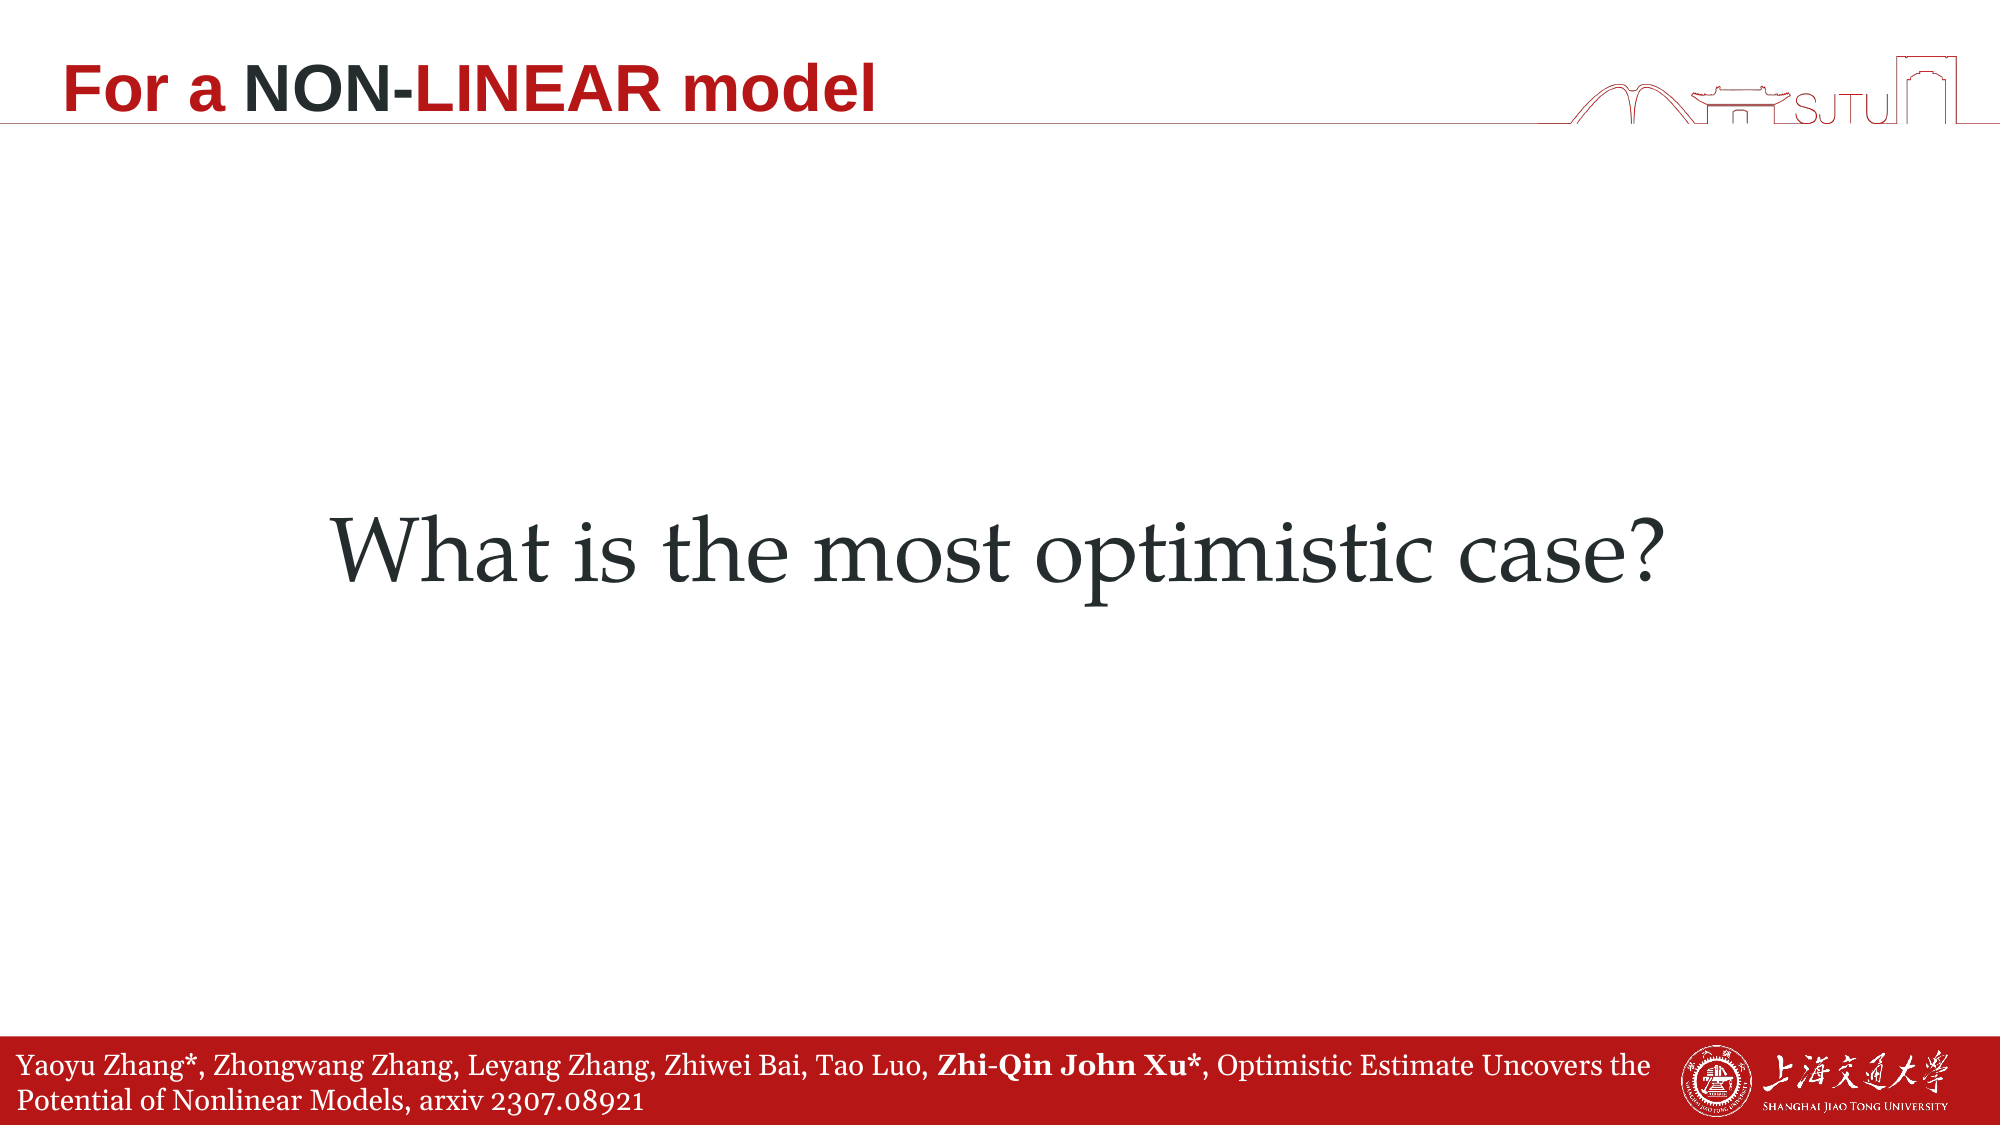

# For a NON-LINEAR model
What is the most optimistic case?
Yaoyu Zhang*, Zhongwang Zhang, Leyang Zhang, Zhiwei Bai, Tao Luo, Zhi-Qin John Xu*, Optimistic Estimate Uncovers the Potential of Nonlinear Models, arxiv 2307.08921